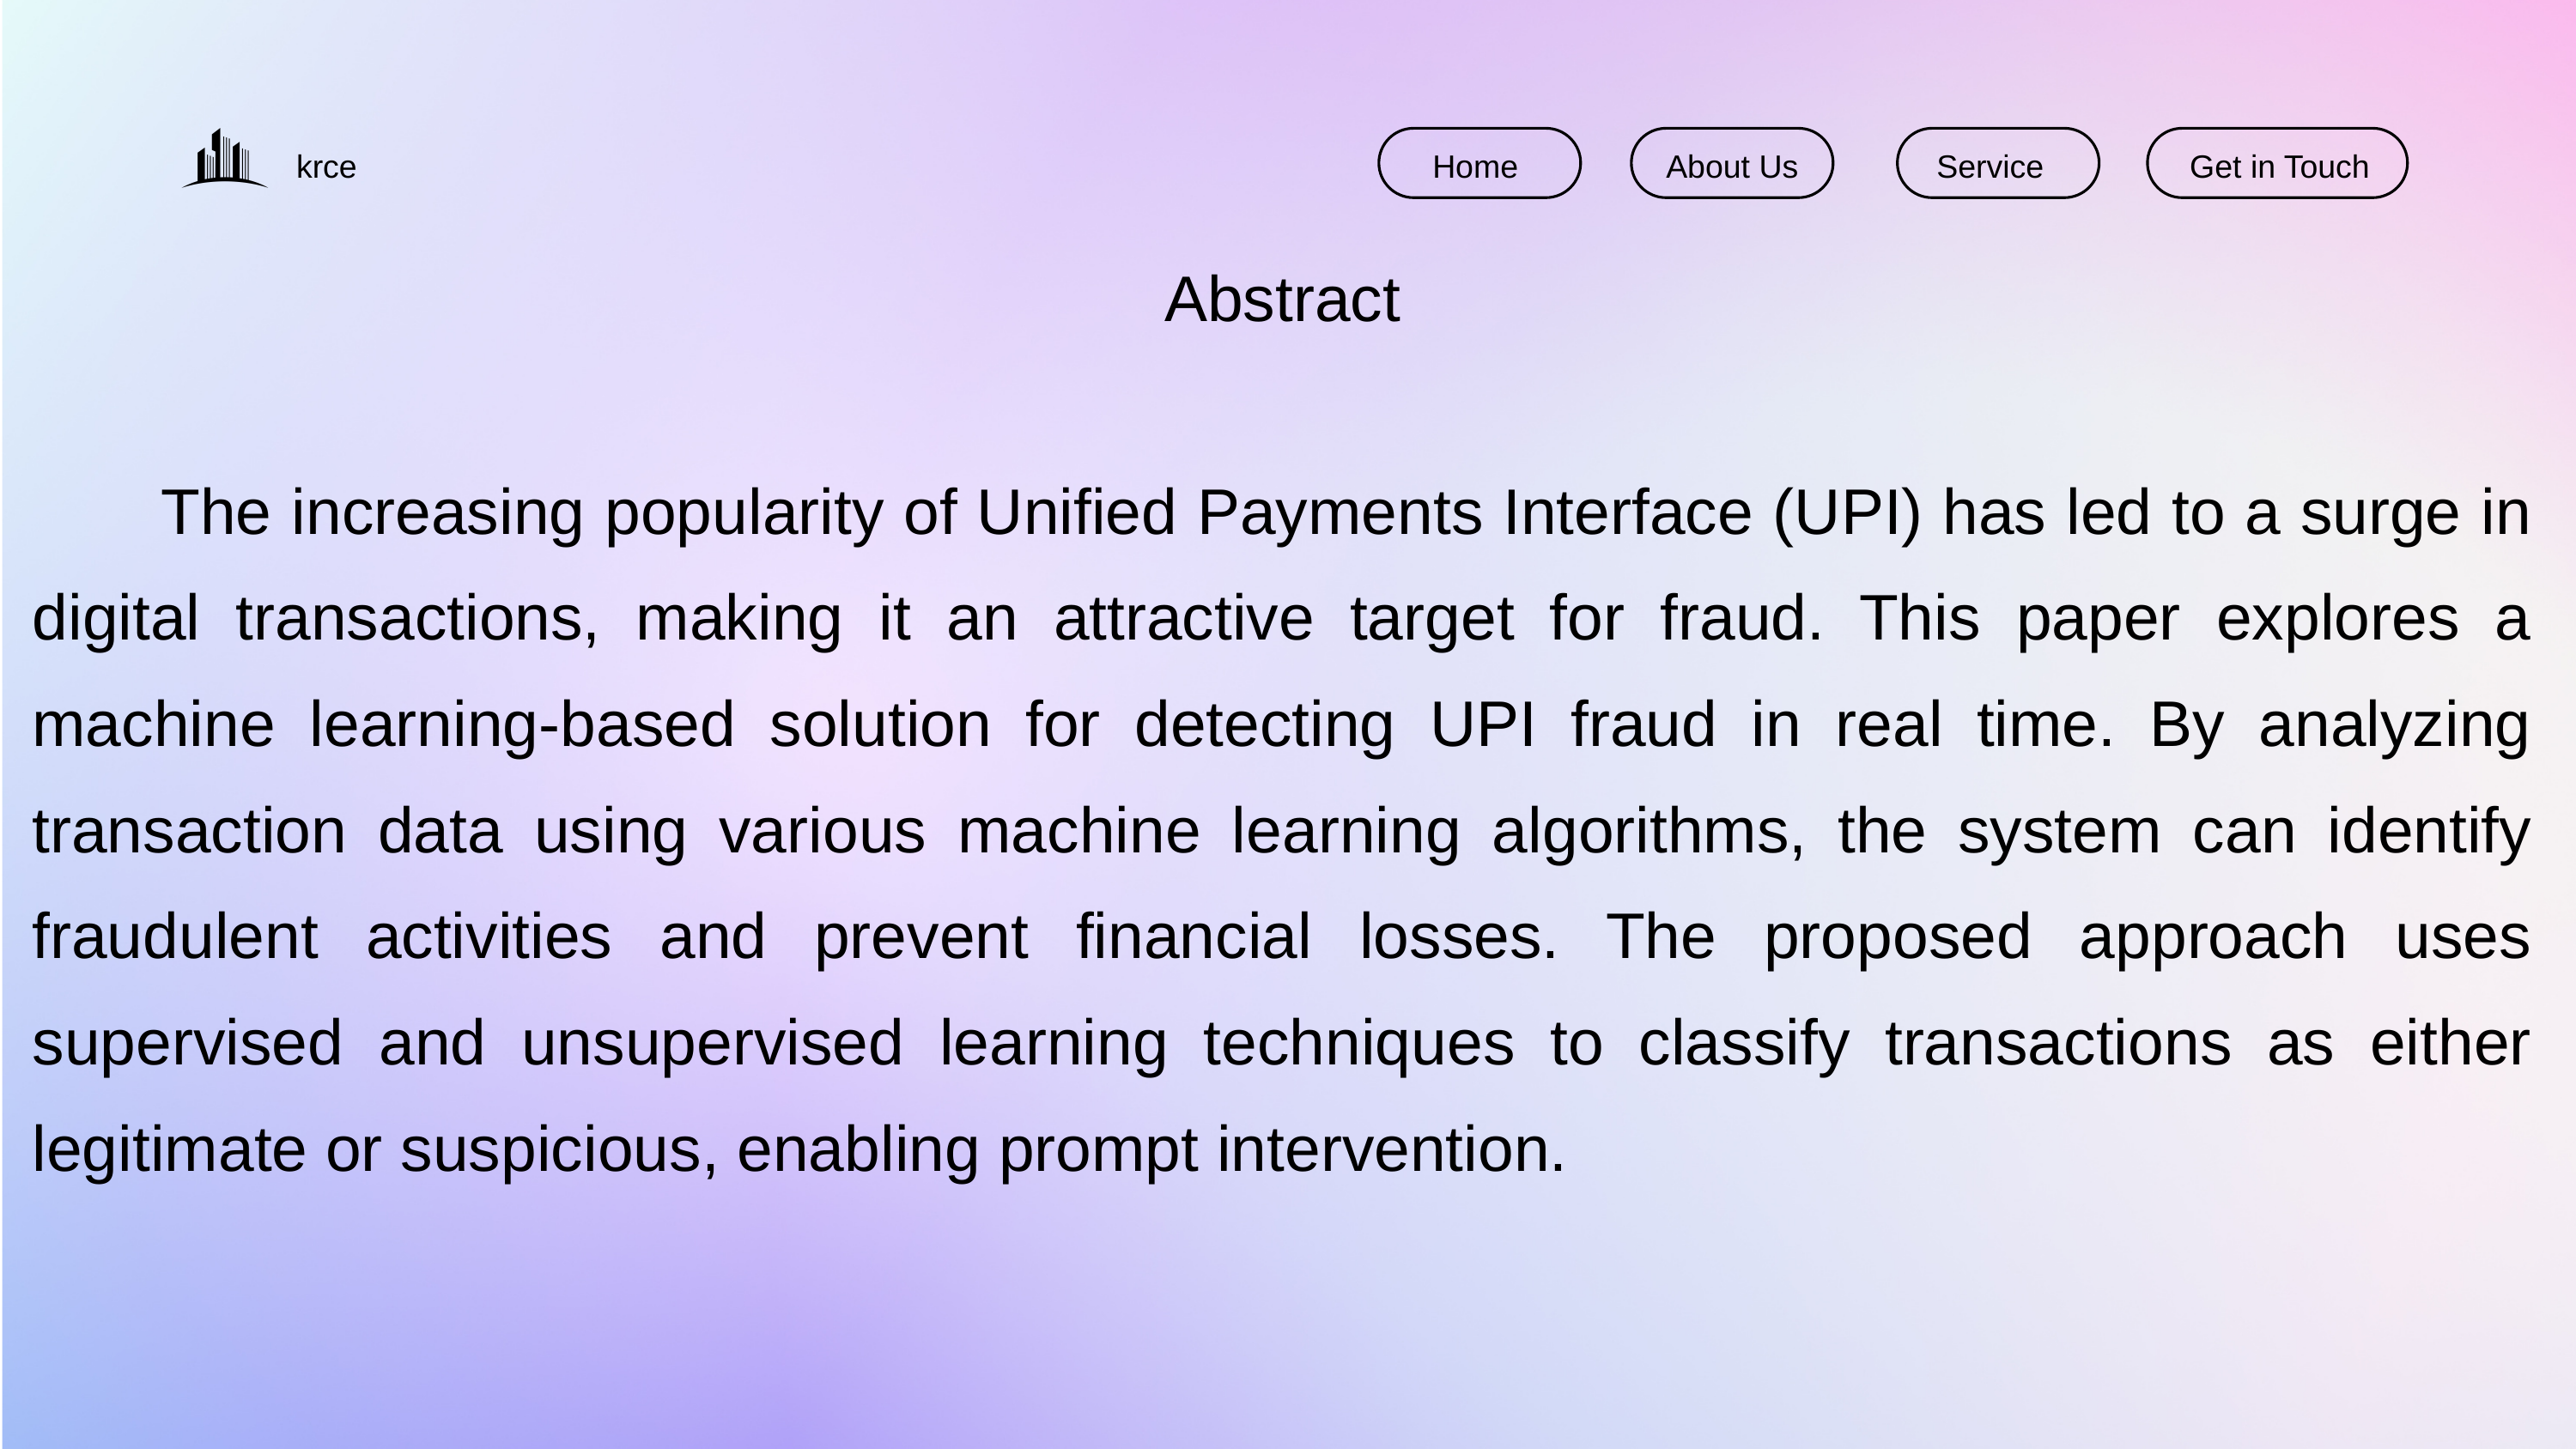

krce
Home
About Us
Service
Get in Touch
Abstract

	The increasing popularity of Unified Payments Interface (UPI) has led to a surge in digital transactions, making it an attractive target for fraud. This paper explores a machine learning-based solution for detecting UPI fraud in real time. By analyzing transaction data using various machine learning algorithms, the system can identify fraudulent activities and prevent financial losses. The proposed approach uses supervised and unsupervised learning techniques to classify transactions as either legitimate or suspicious, enabling prompt intervention.